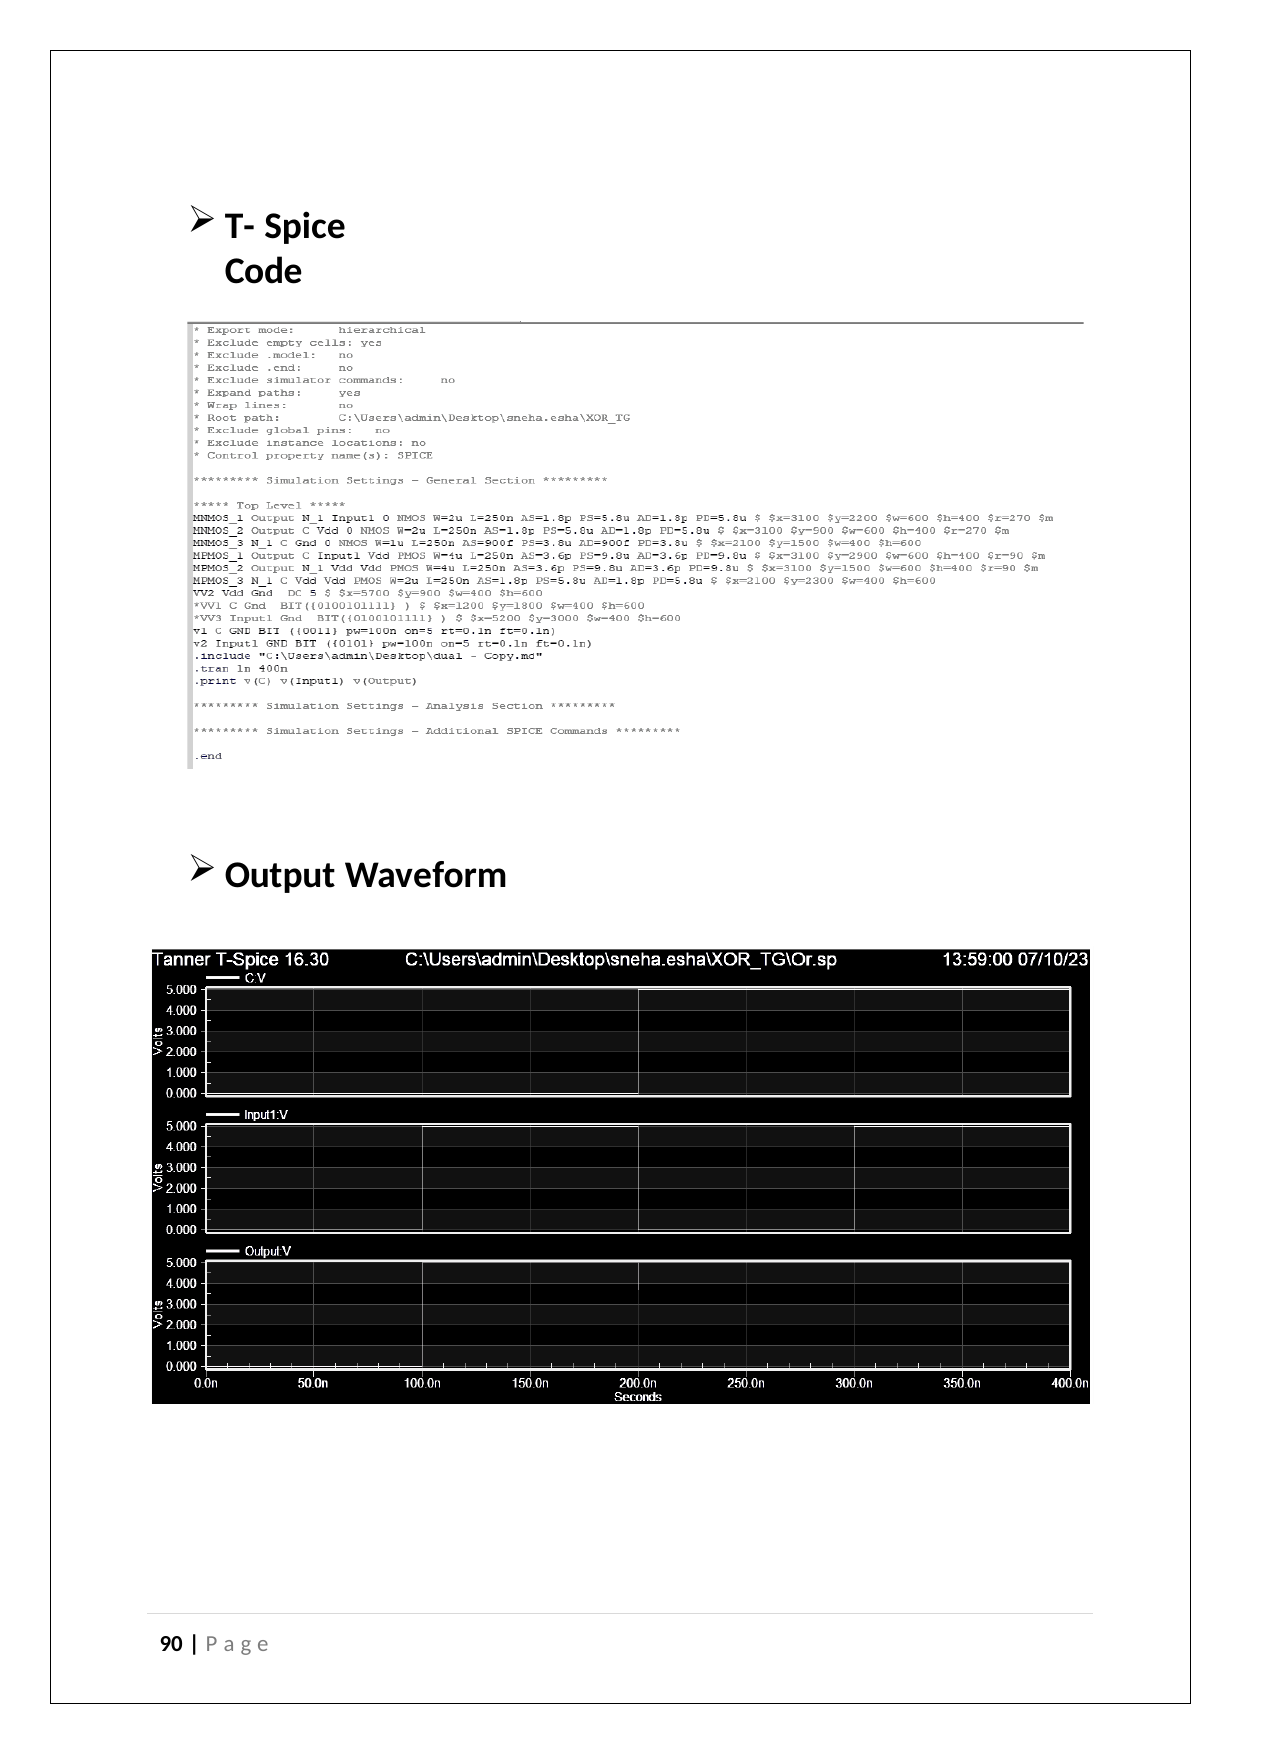

T- Spice Code

Output Waveform

90 | P a g e